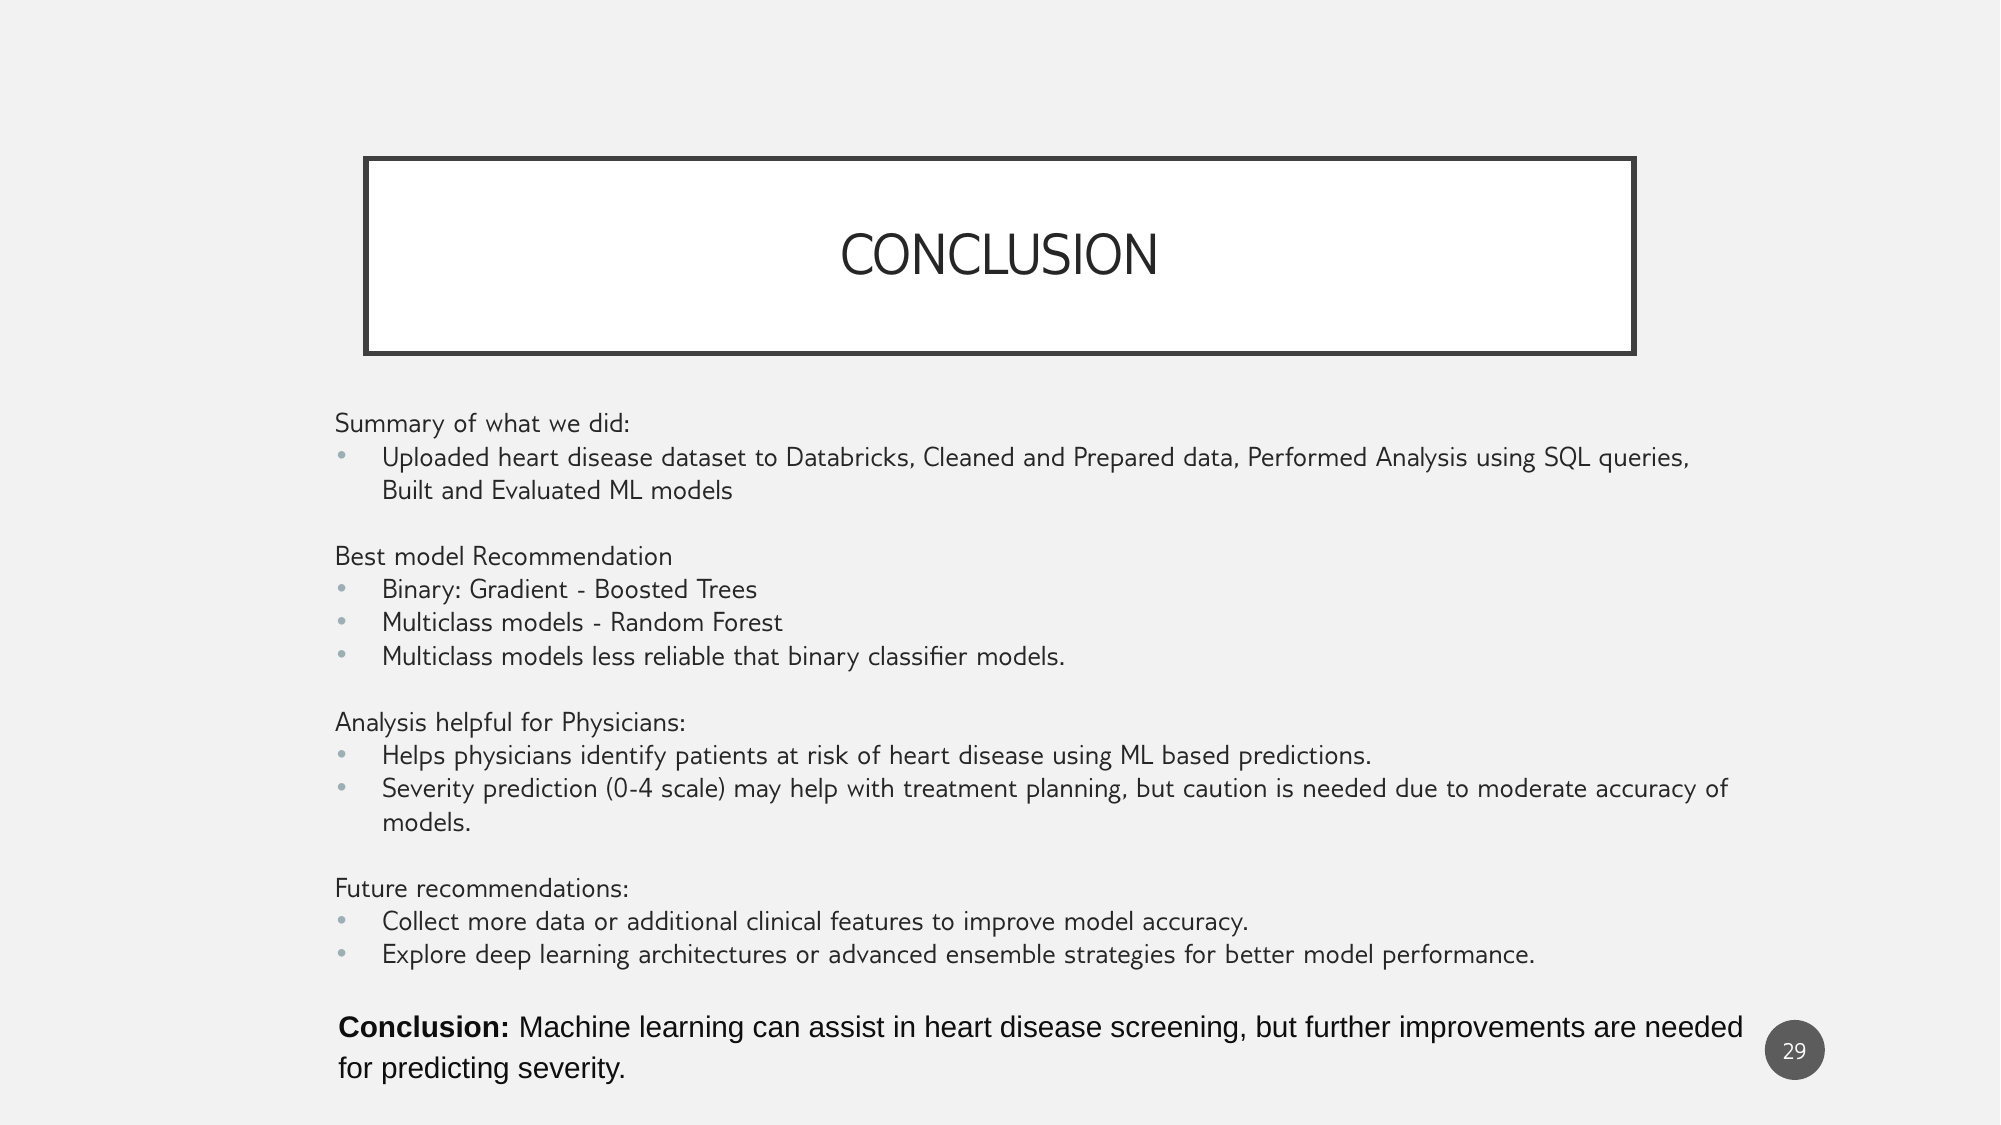

# CONCLUSION
Summary of what we did:
Uploaded heart disease dataset to Databricks, Cleaned and Prepared data, Performed Analysis using SQL queries, Built and Evaluated ML models

Best model Recommendation
Binary: Gradient - Boosted Trees
Multiclass models - Random Forest
Multiclass models less reliable that binary classifier models.

Analysis helpful for Physicians:
Helps physicians identify patients at risk of heart disease using ML based predictions.
Severity prediction (0-4 scale) may help with treatment planning, but caution is needed due to moderate accuracy of models.

Future recommendations:
Collect more data or additional clinical features to improve model accuracy.
Explore deep learning architectures or advanced ensemble strategies for better model performance.

Conclusion: Machine learning can assist in heart disease screening, but further improvements are needed for predicting severity.

29